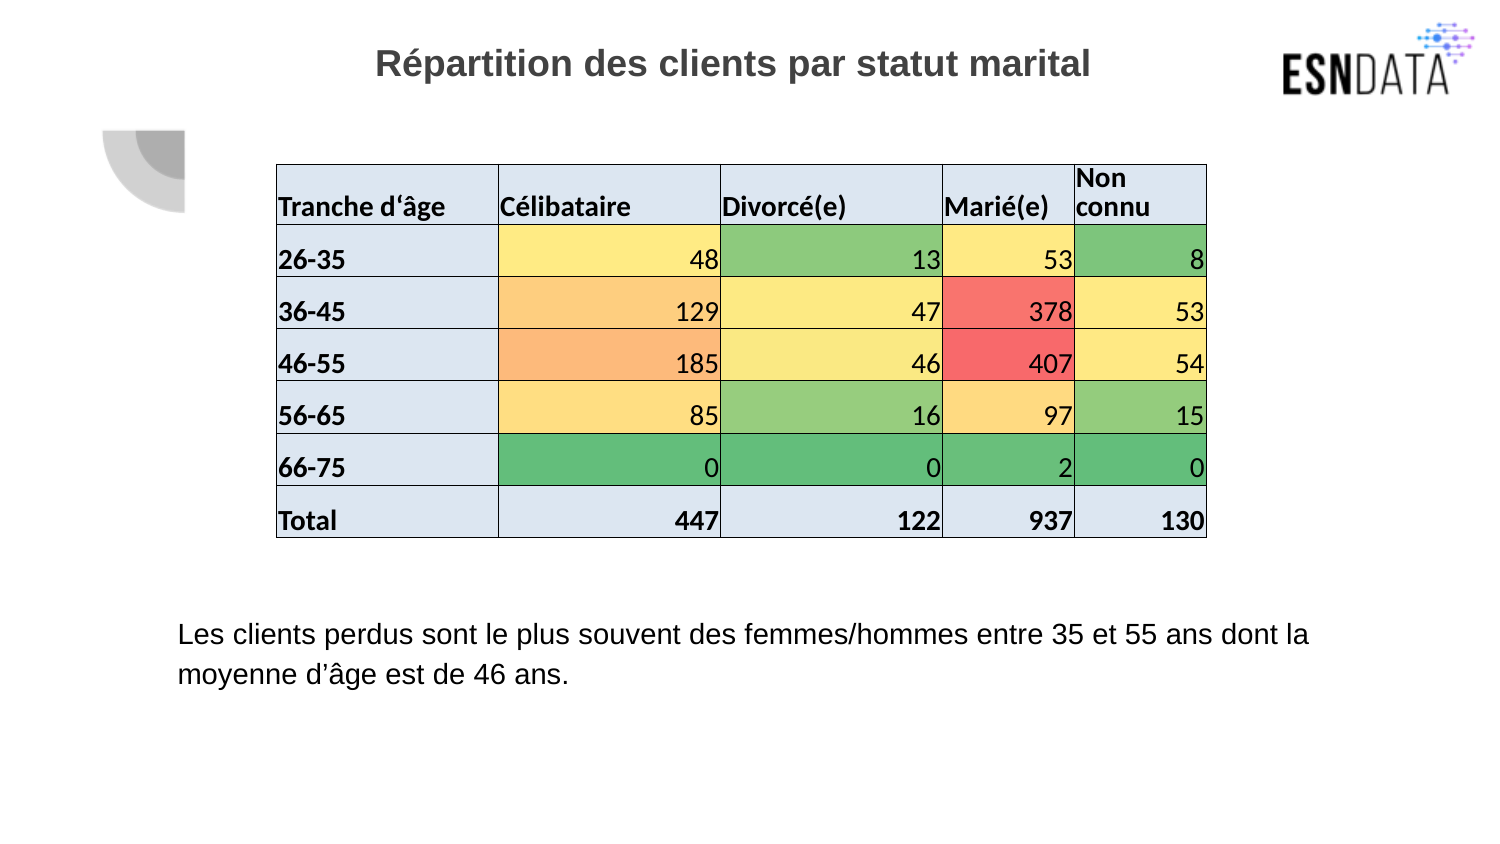

# Répartition des clients par statut marital
| Tranche d‘âge | Célibataire | Divorcé(e) | Marié(e) | Non connu |
| --- | --- | --- | --- | --- |
| 26-35 | 48 | 13 | 53 | 8 |
| 36-45 | 129 | 47 | 378 | 53 |
| 46-55 | 185 | 46 | 407 | 54 |
| 56-65 | 85 | 16 | 97 | 15 |
| 66-75 | 0 | 0 | 2 | 0 |
| Total | 447 | 122 | 937 | 130 |
Les clients perdus sont le plus souvent des femmes/hommes entre 35 et 55 ans dont la moyenne d’âge est de 46 ans.